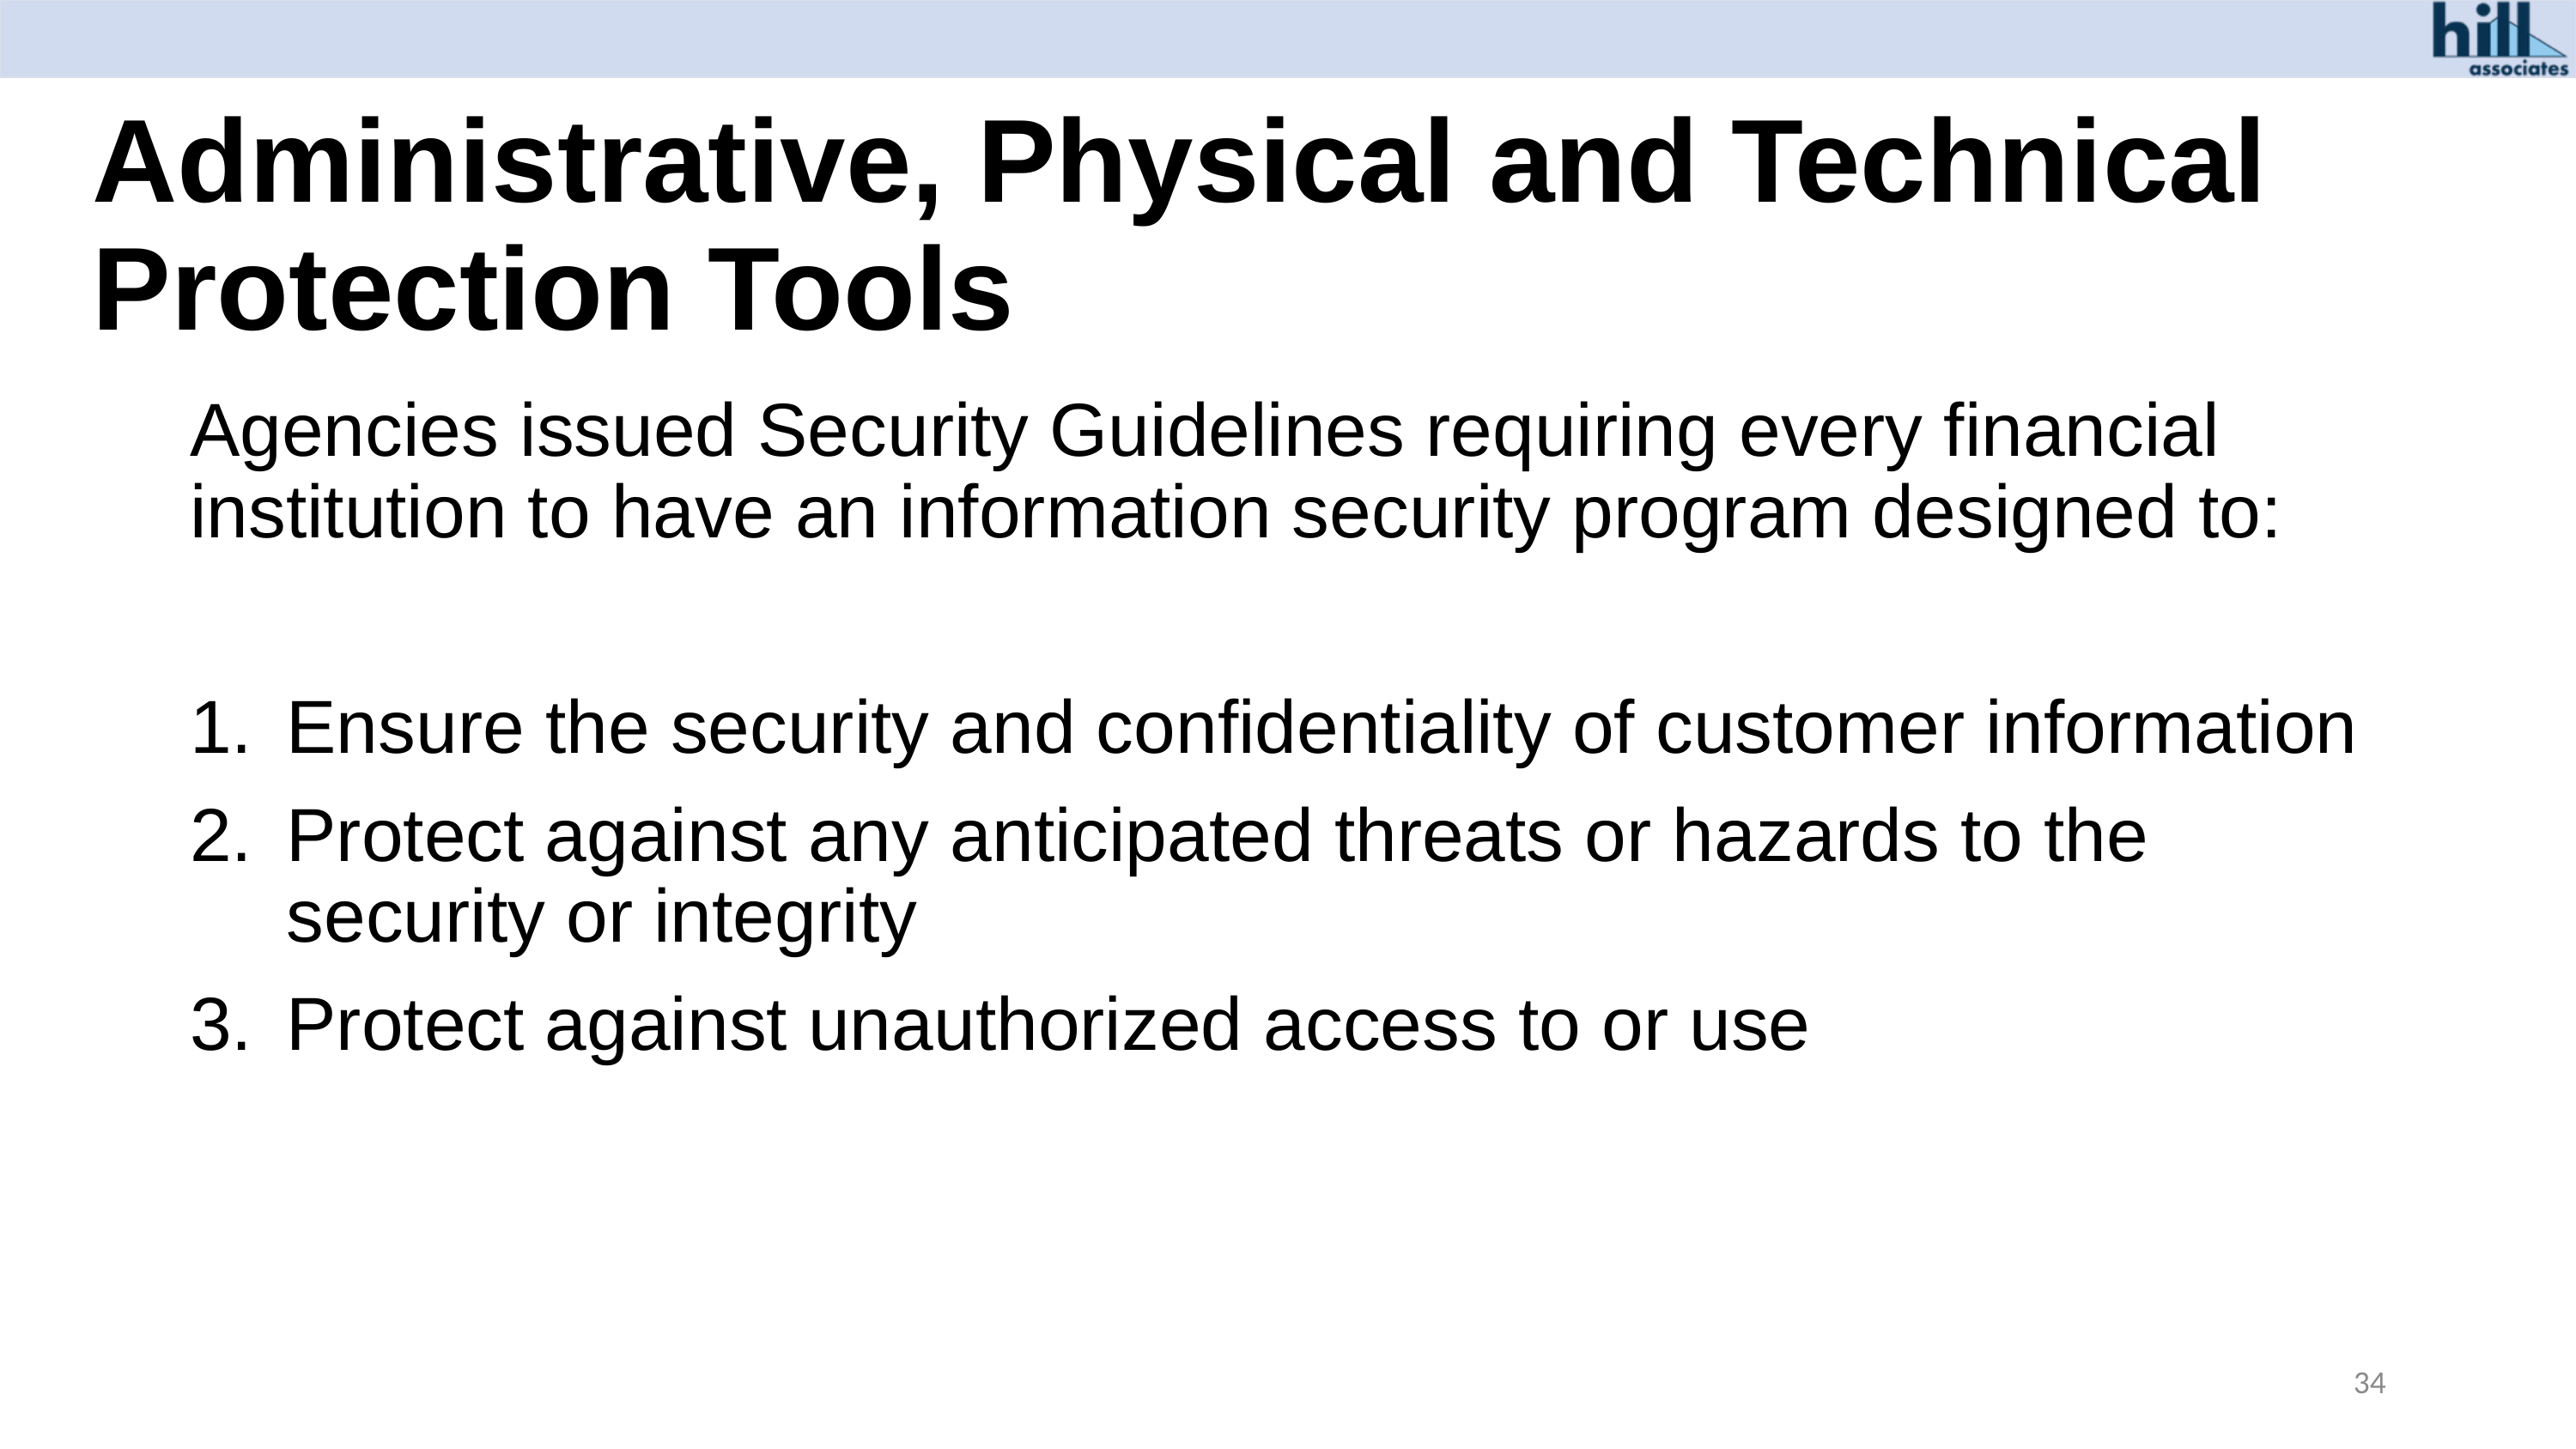

# Administrative, Physical and Technical Protection Tools
Agencies issued Security Guidelines requiring every financial institution to have an information security program designed to:

Ensure the security and confidentiality of customer information
Protect against any anticipated threats or hazards to the security or integrity
Protect against unauthorized access to or use
34